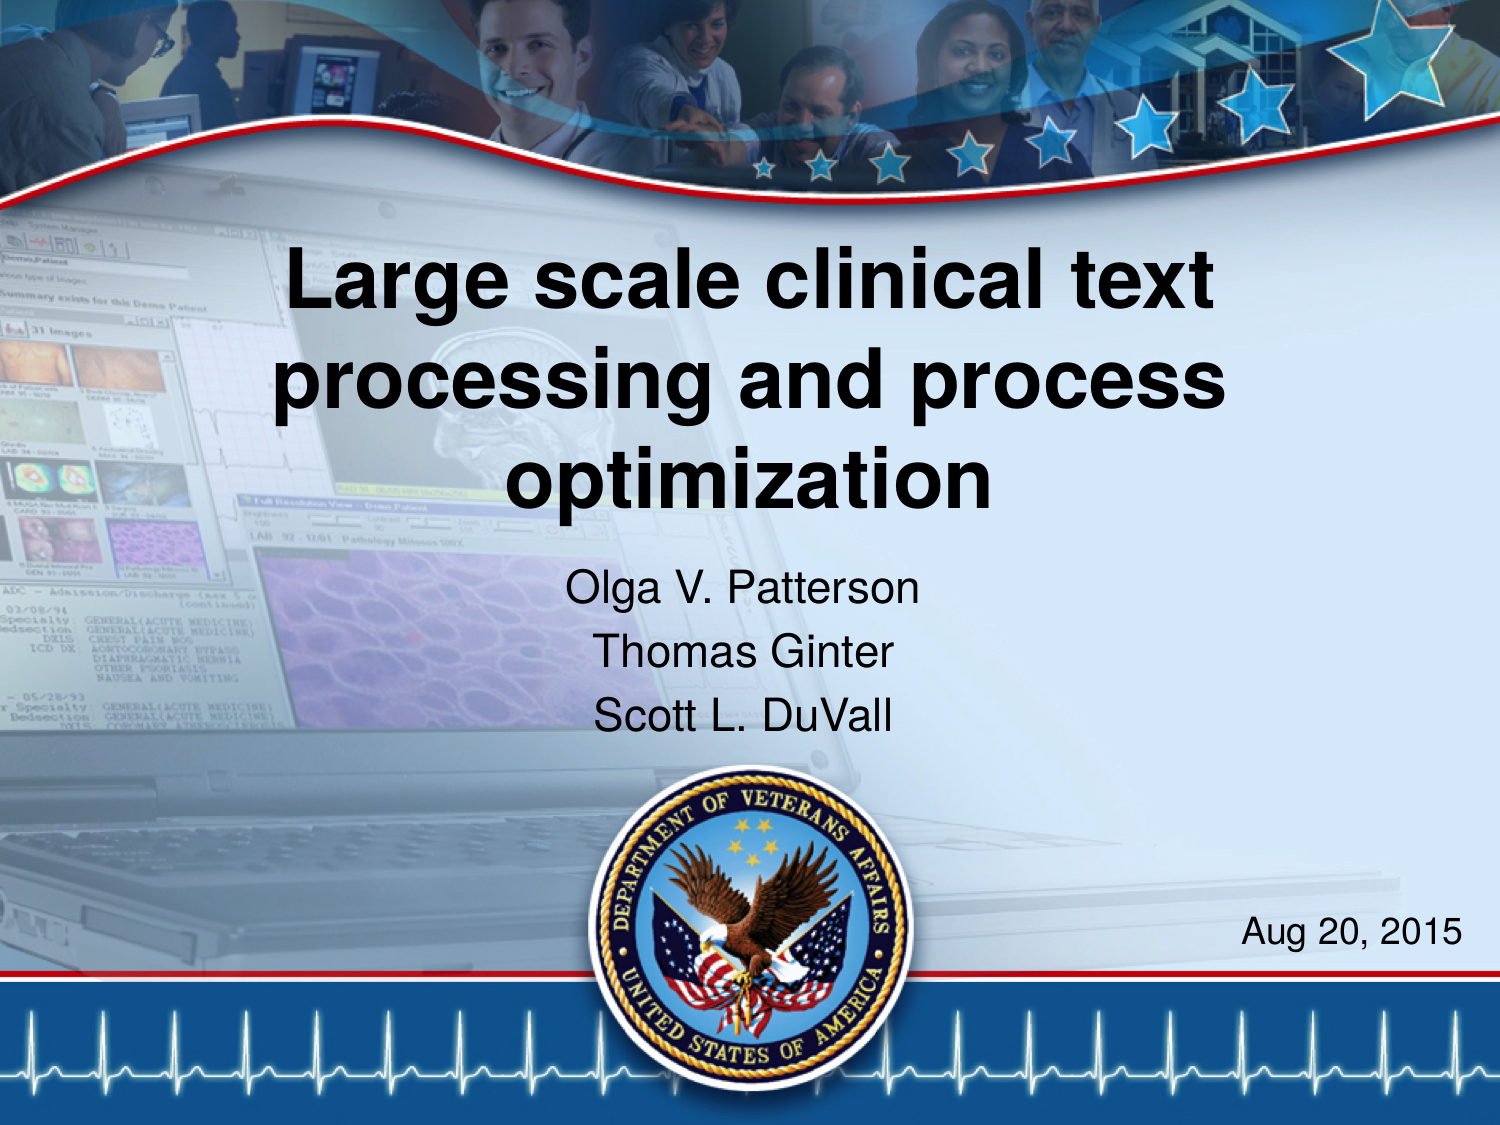

# Large scale clinical text processing and process optimization
Olga V. Patterson
Thomas Ginter
Scott L. DuVall
Aug 20, 2015